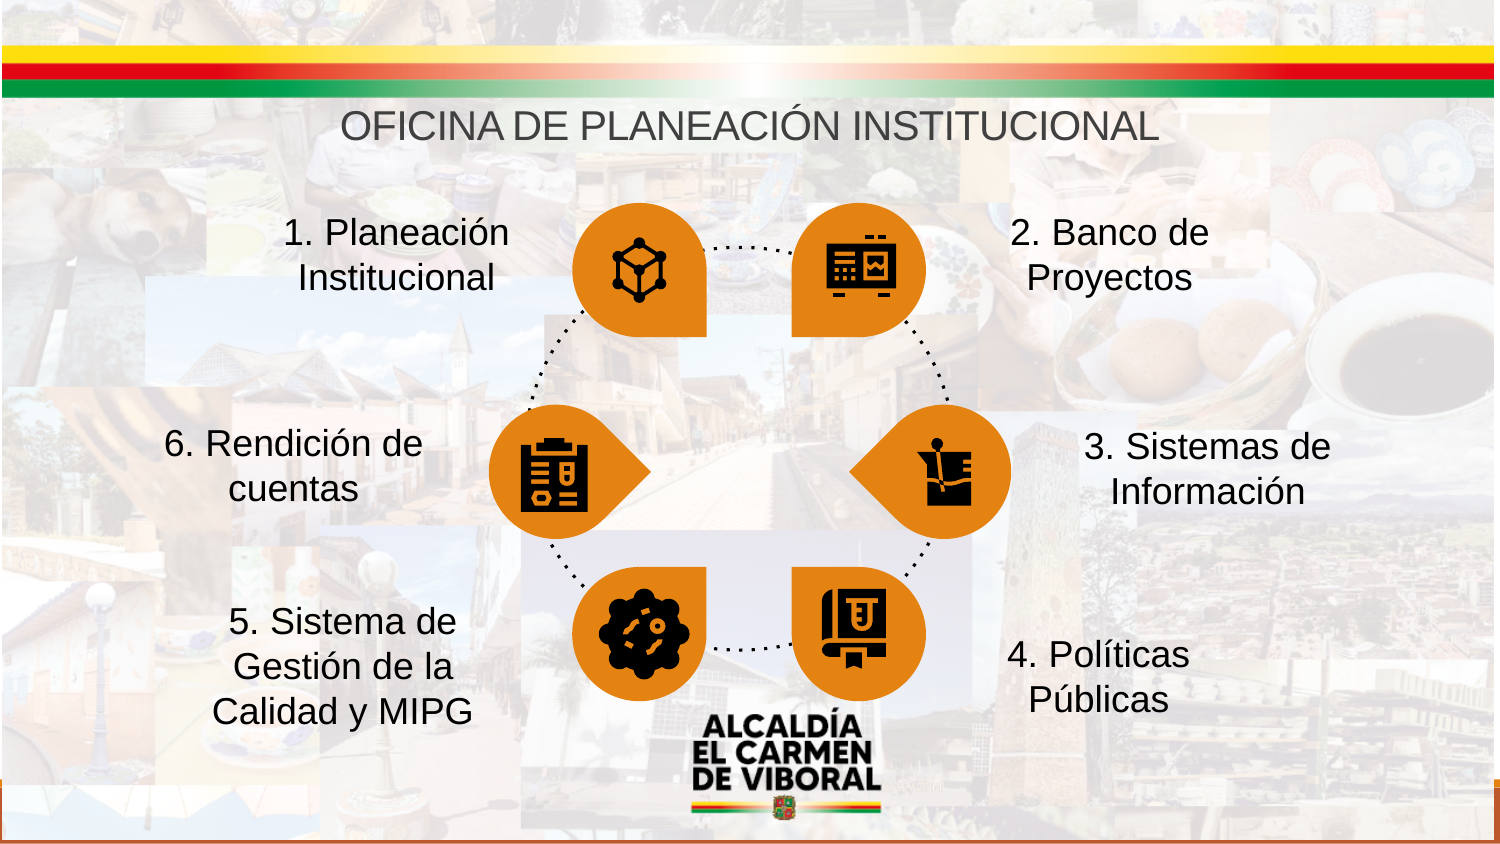

# OFICINA DE PLANEACIÓN INSTITUCIONAL

2. Banco de Proyectos
1. Planeación Institucional

6. Rendición de cuentas
3. Sistemas de Información

4. Políticas Públicas
5. Sistema de Gestión de la Calidad y MIPG